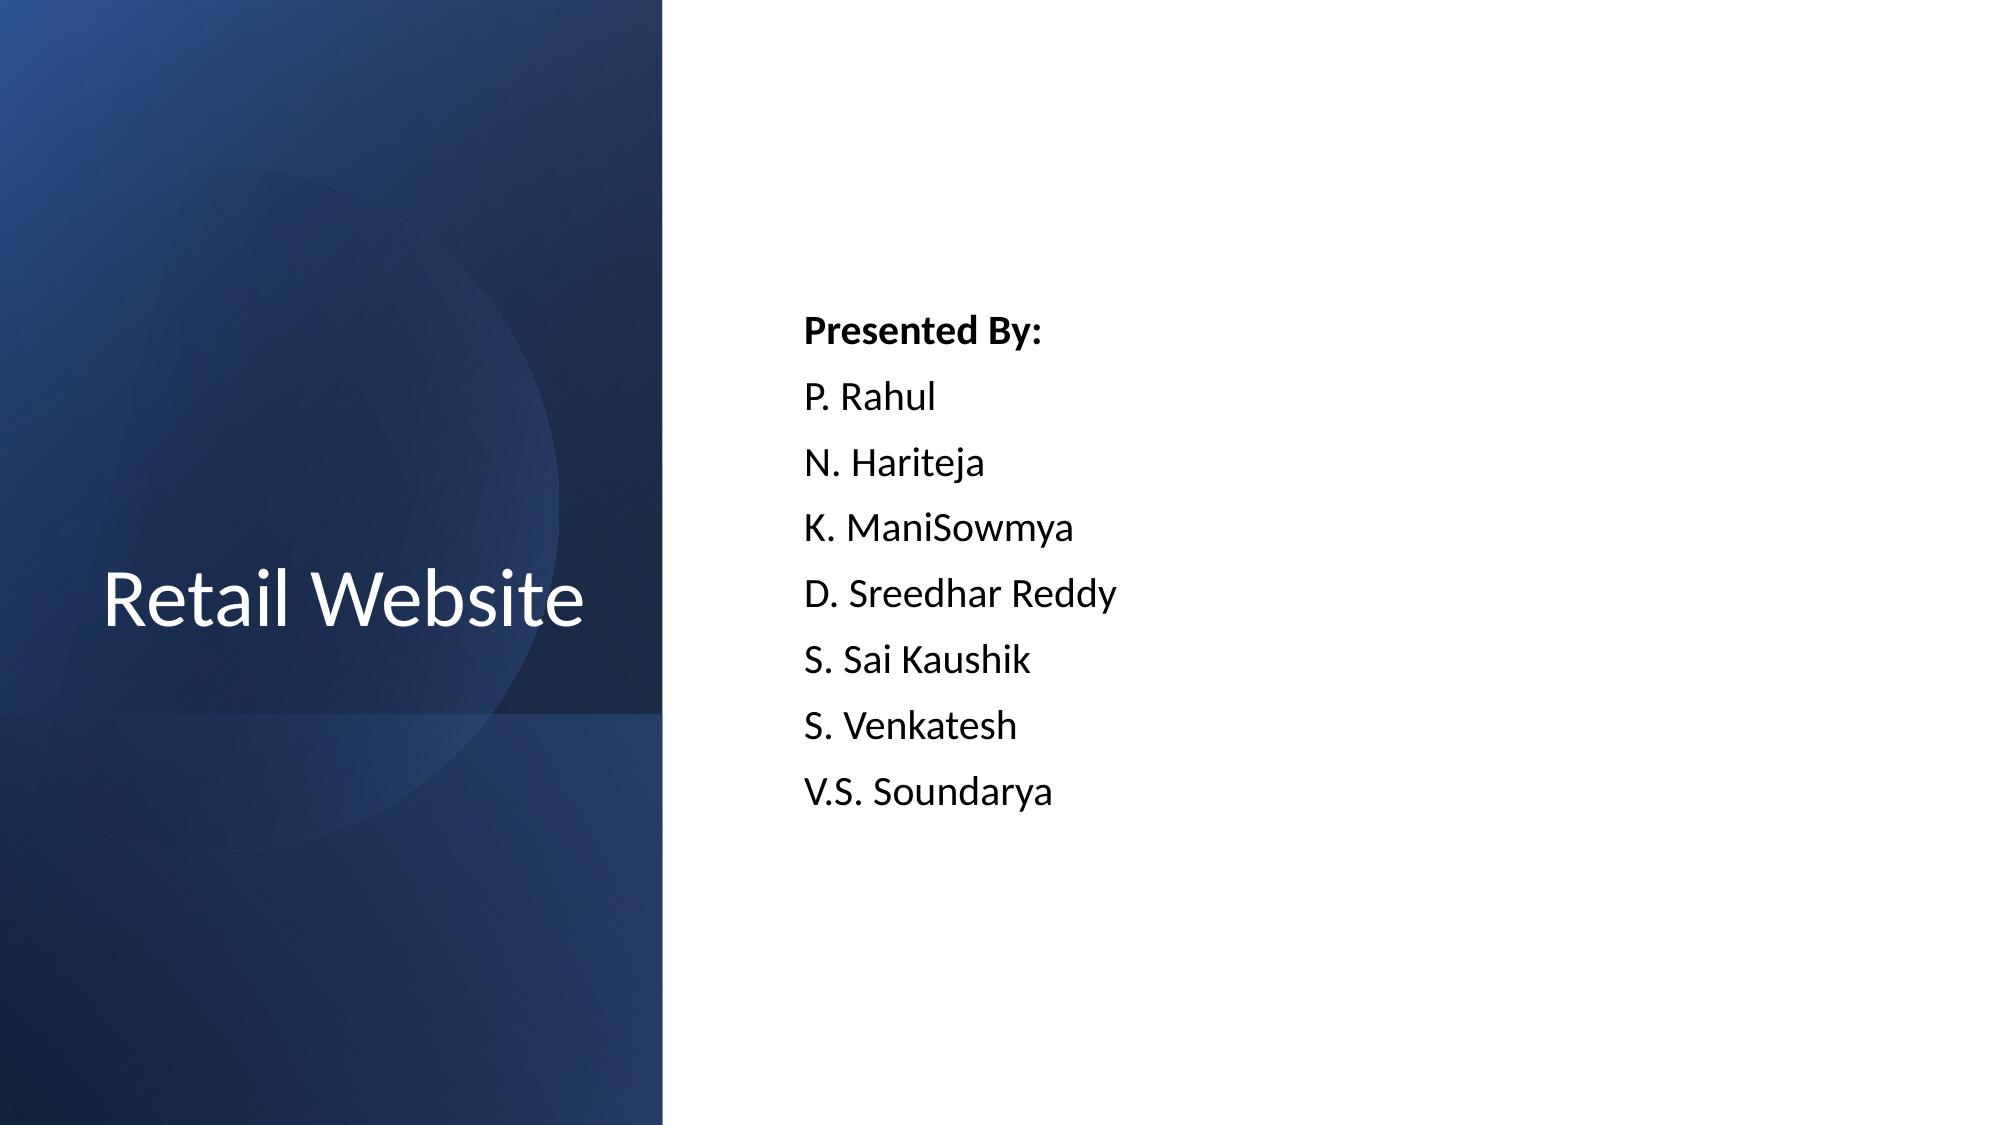

Retail Website
Presented By:
P. Rahul
N. Hariteja
K. ManiSowmya
D. Sreedhar Reddy
S. Sai Kaushik
S. Venkatesh
V.S. Soundarya